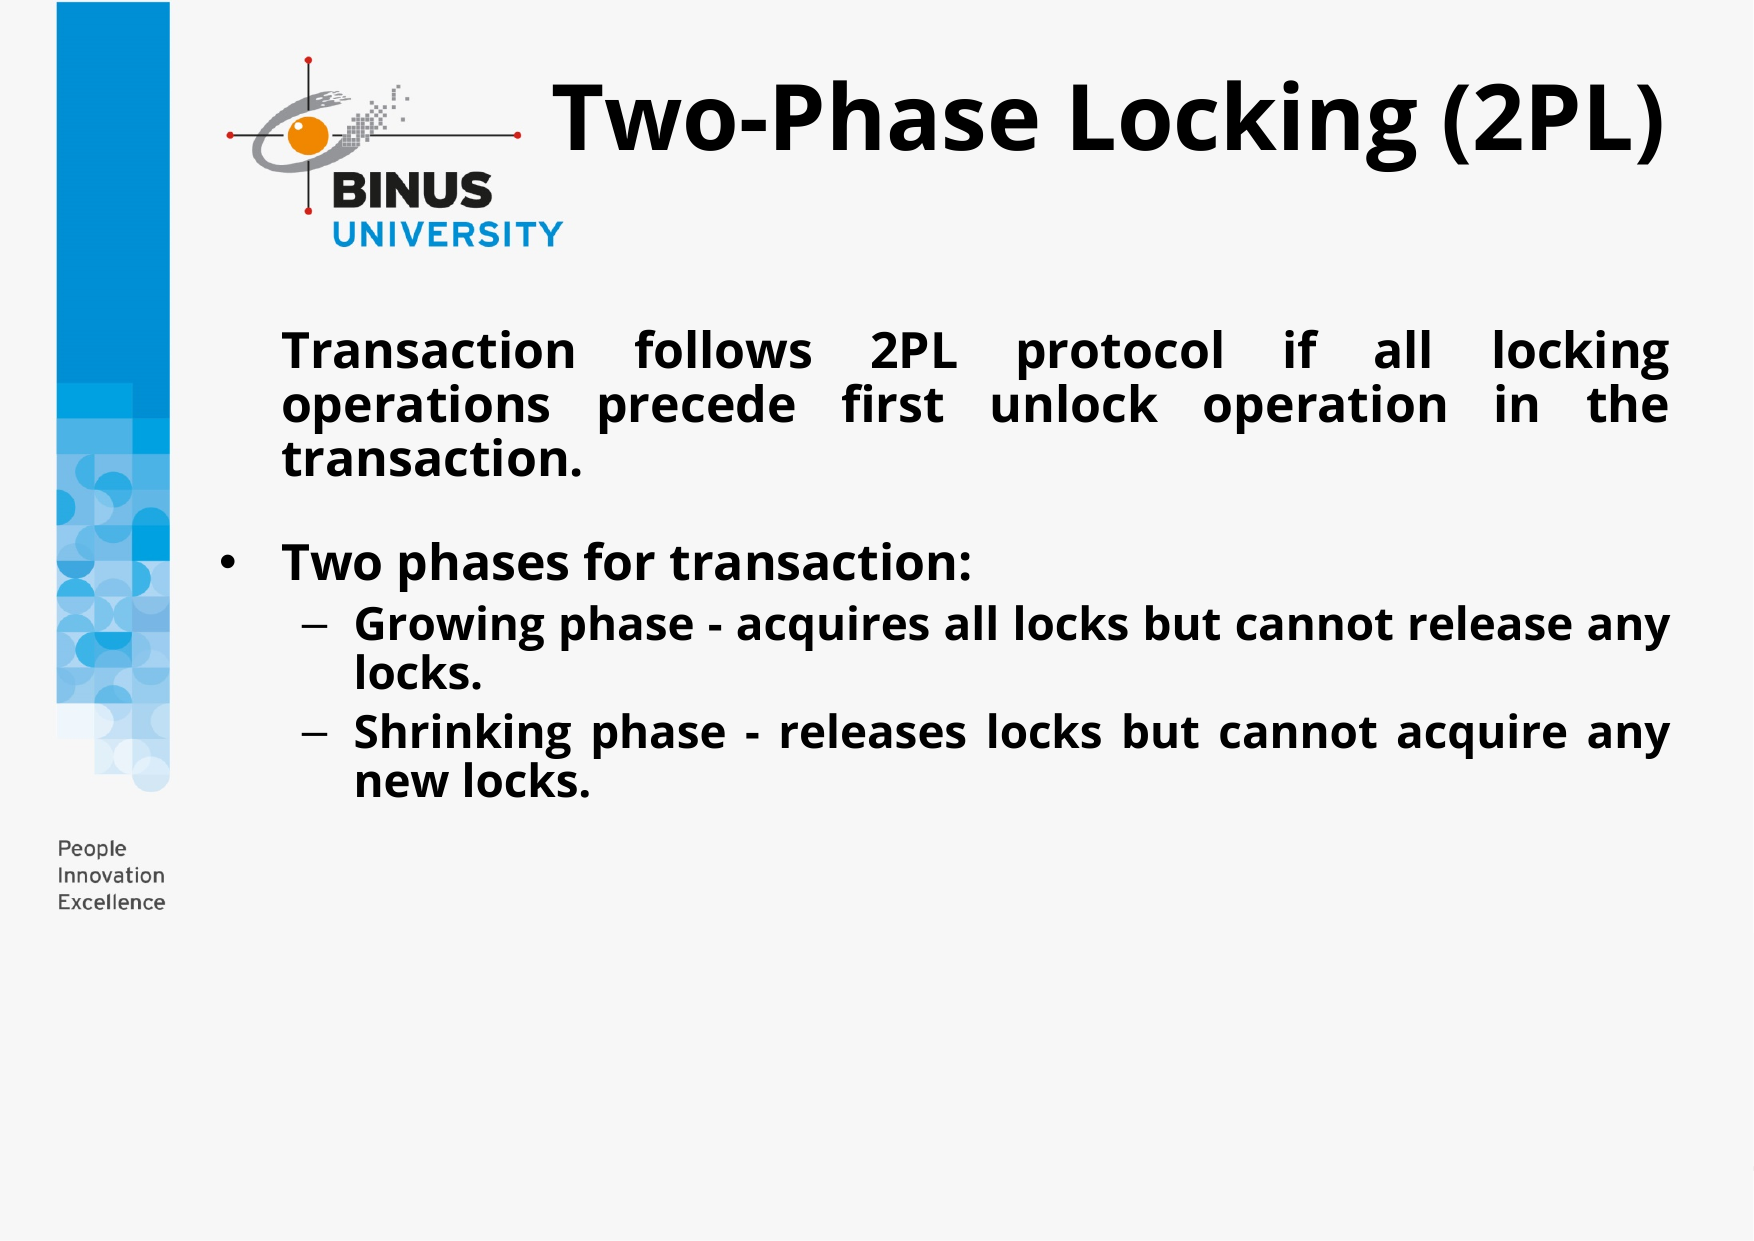

# Two-Phase Locking (2PL)
	Transaction follows 2PL protocol if all locking operations precede first unlock operation in the transaction.

Two phases for transaction:
Growing phase - acquires all locks but cannot release any locks.
Shrinking phase - releases locks but cannot acquire any new locks.